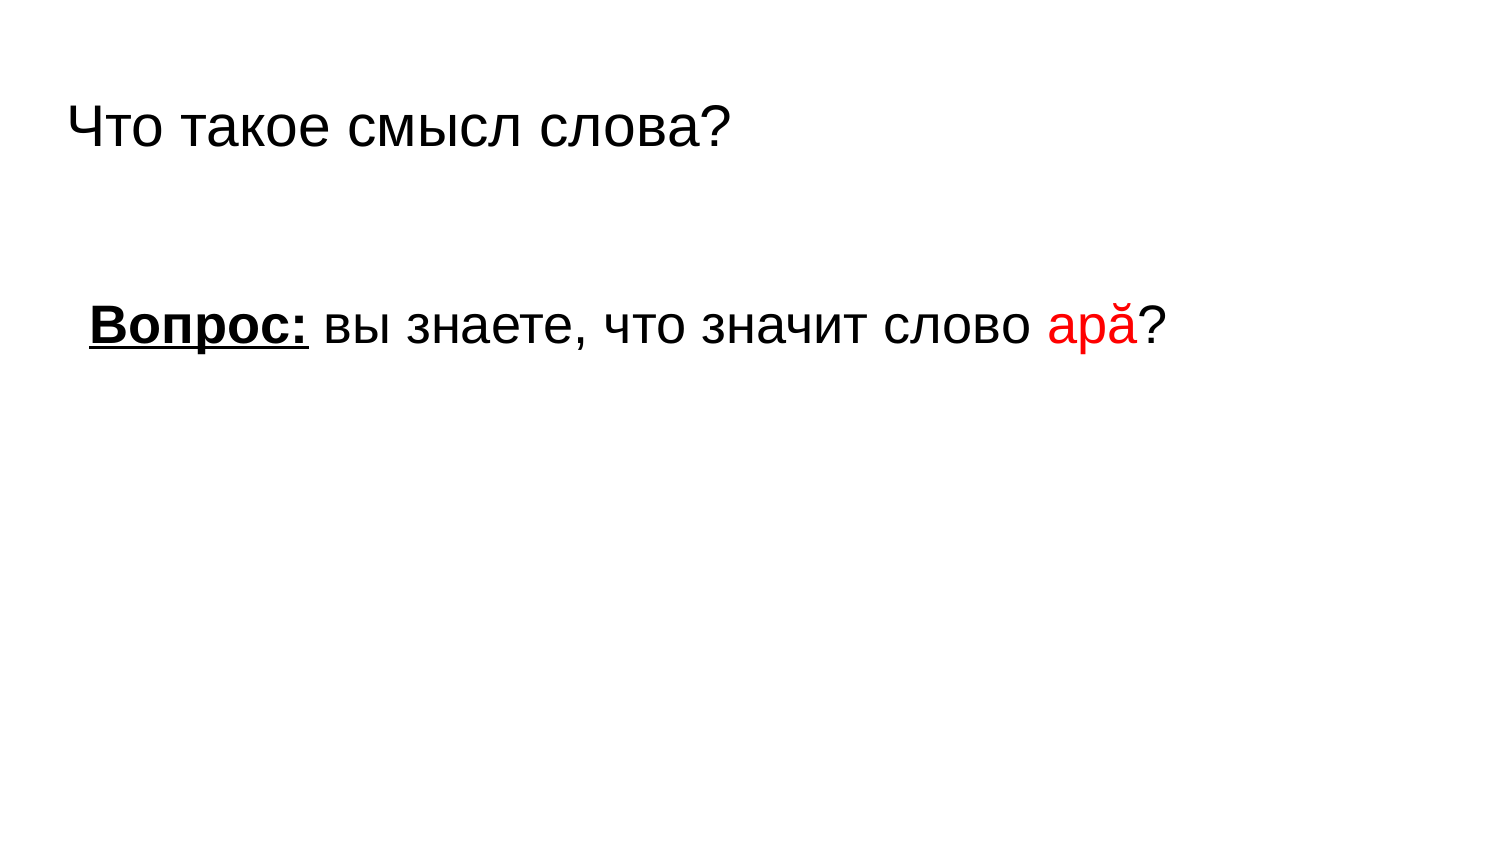

# Что такое смысл слова?
Вопрос: вы знаете, что значит слово apă?